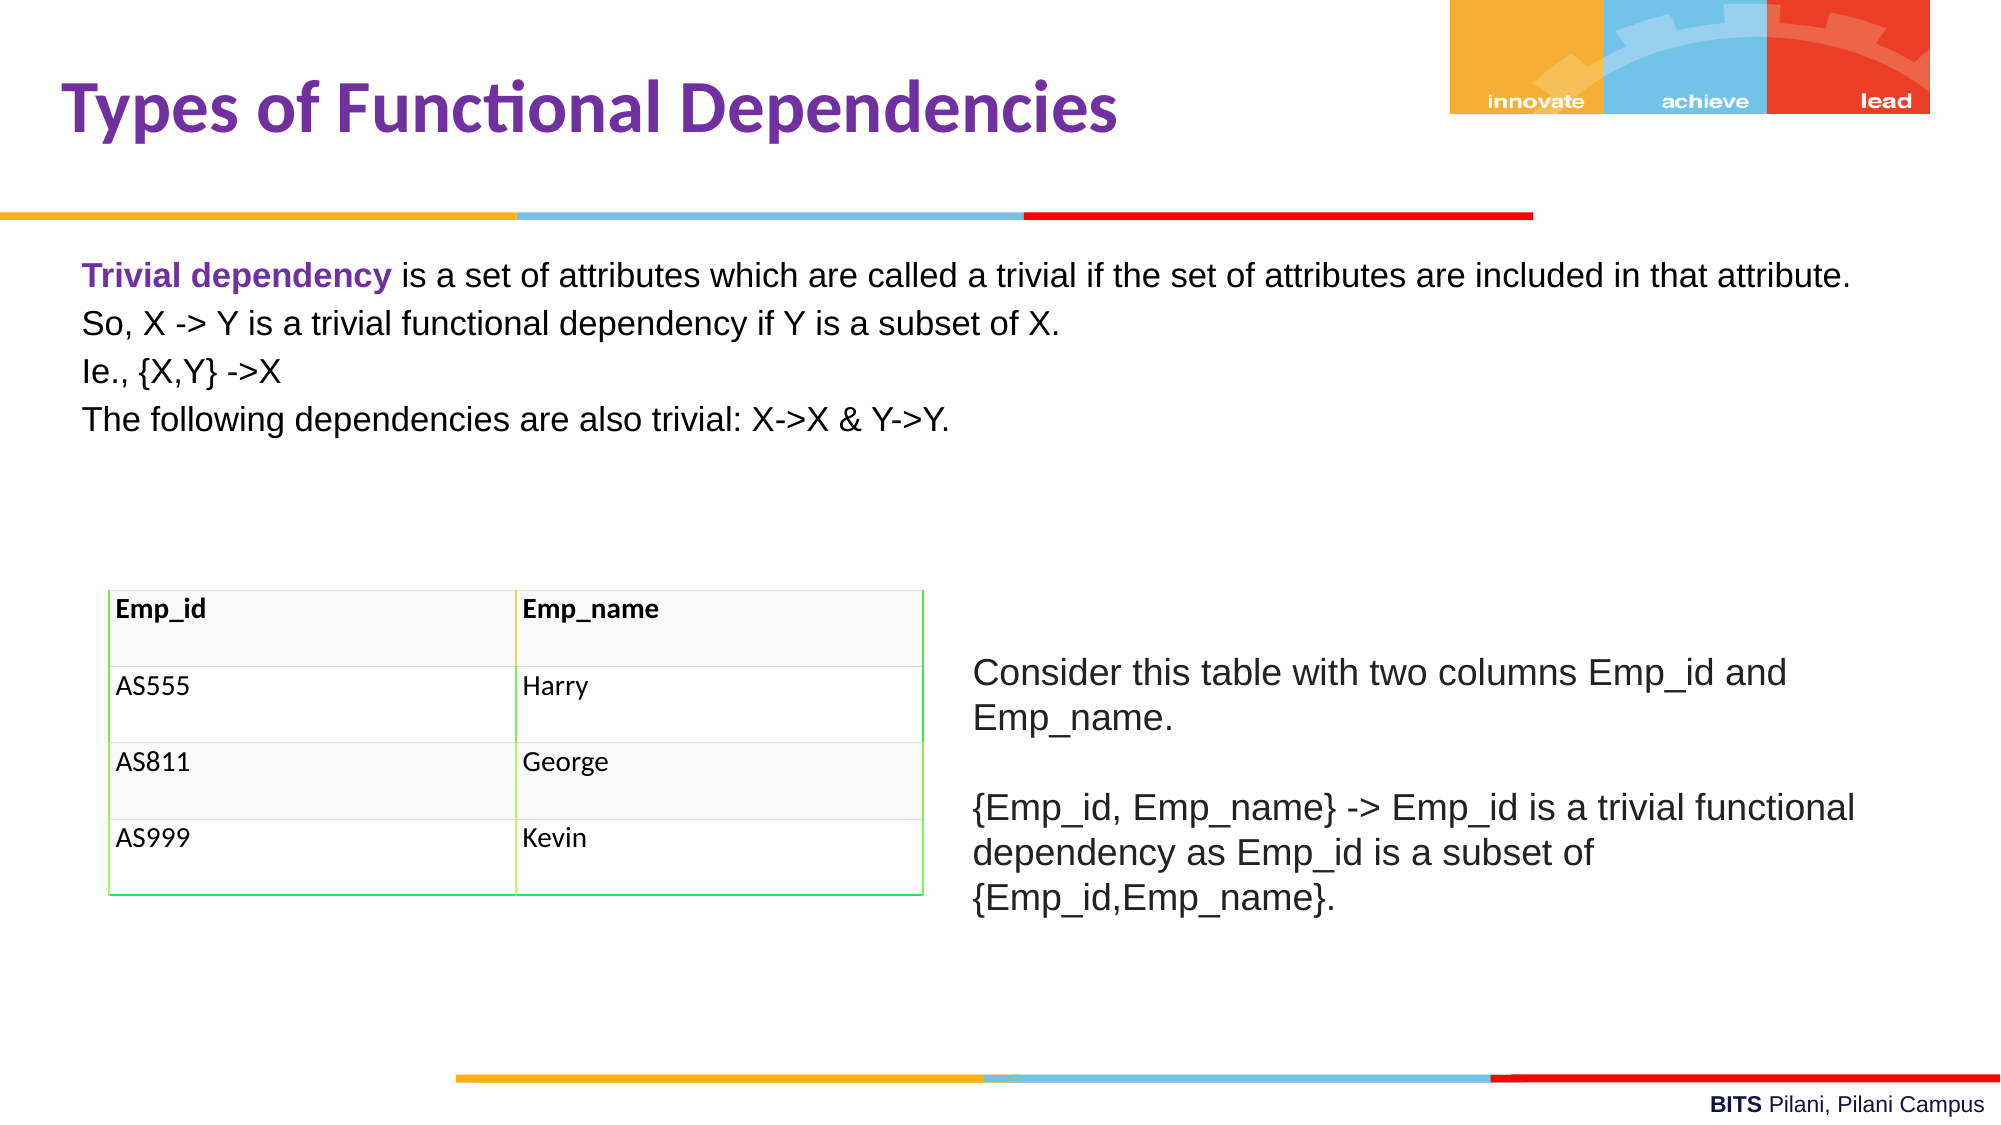

Types of Functional Dependencies
Trivial dependency is a set of attributes which are called a trivial if the set of attributes are included in that attribute.
So, X -> Y is a trivial functional dependency if Y is a subset of X.
Ie., {X,Y} ->X
The following dependencies are also trivial: X->X & Y->Y.

| Emp\_id | Emp\_name |
| --- | --- |
| AS555 | Harry |
| AS811 | George |
| AS999 | Kevin |
Consider this table with two columns Emp_id and Emp_name.

{Emp_id, Emp_name} -> Emp_id is a trivial functional dependency as Emp_id is a subset of {Emp_id,Emp_name}.